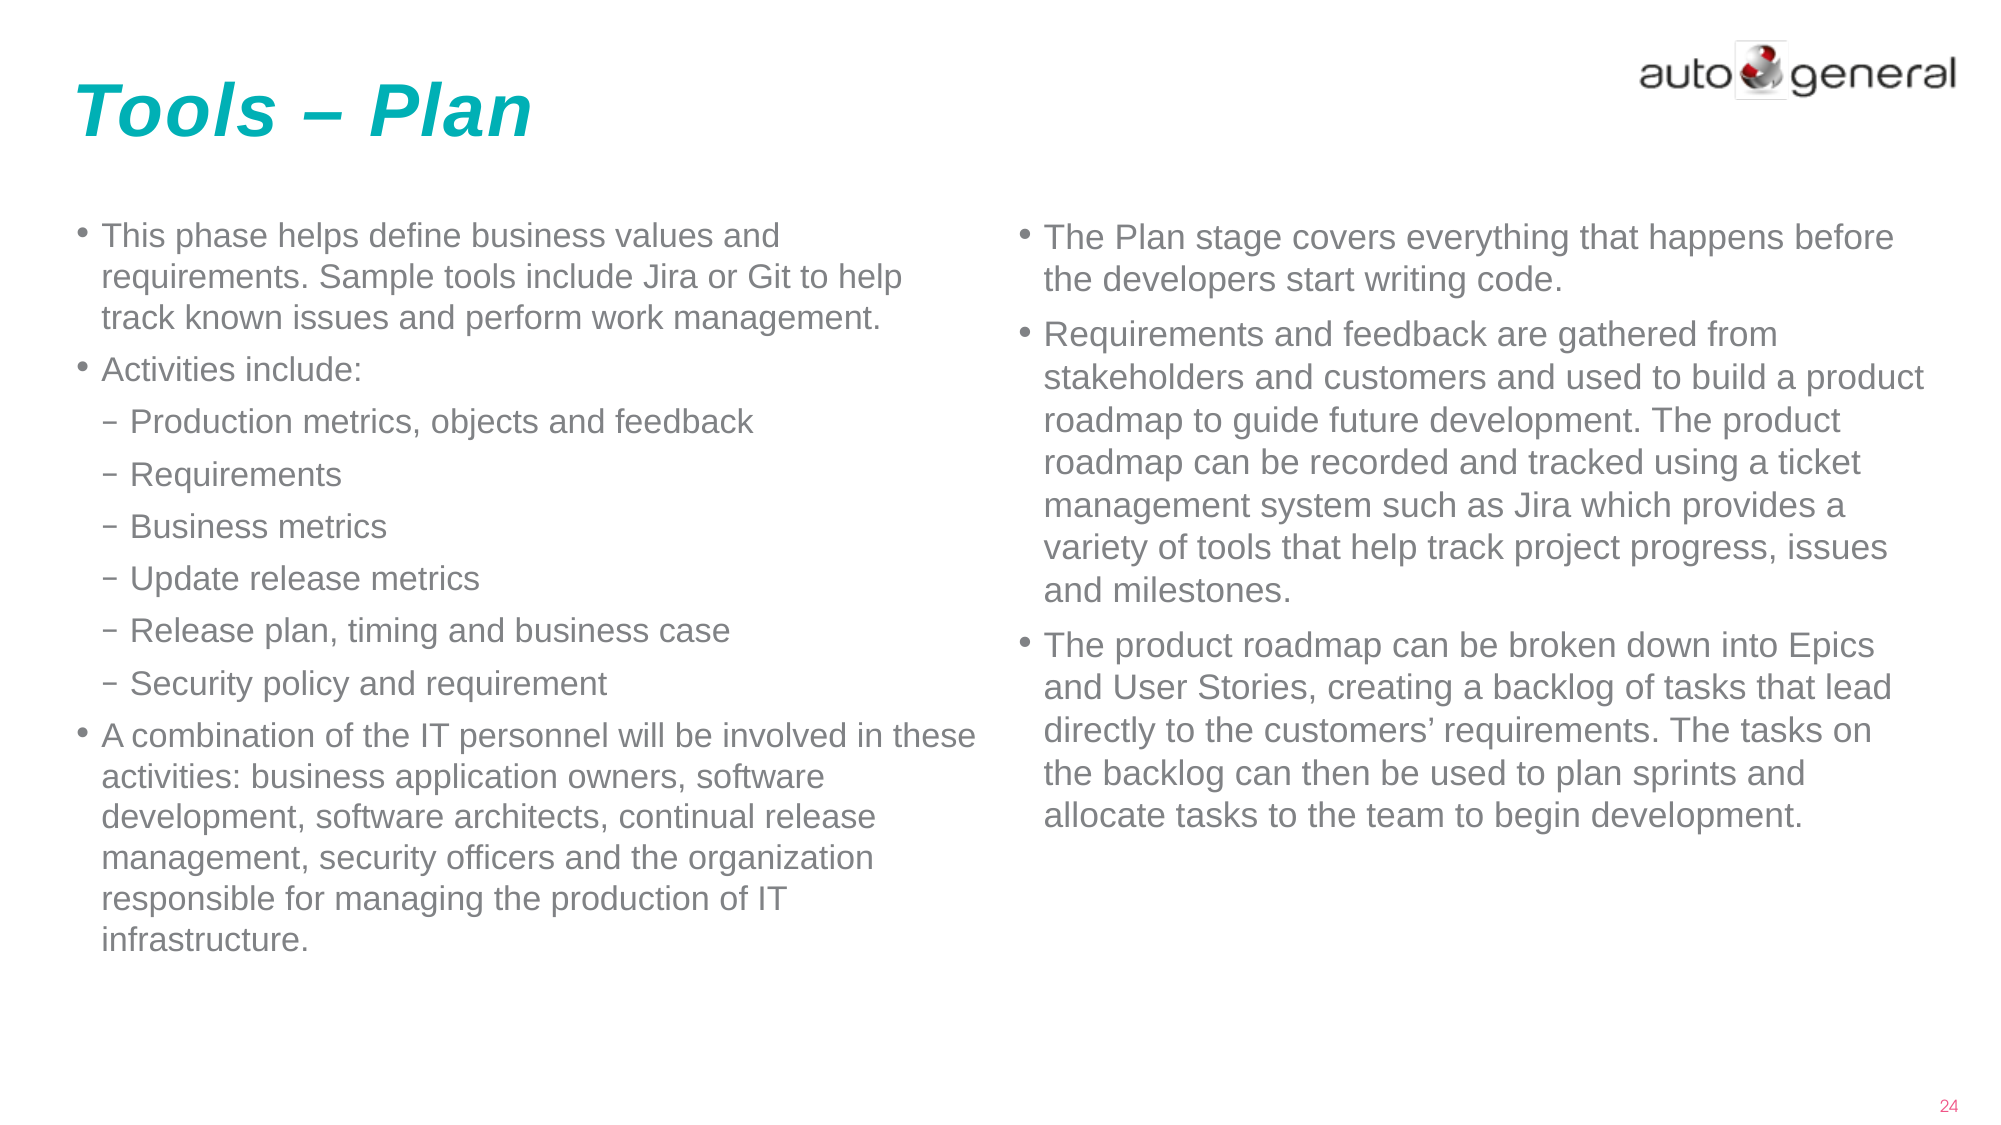

# Tools – Plan
This phase helps define business values and requirements. Sample tools include Jira or Git to help track known issues and perform work management.
Activities include:
Production metrics, objects and feedback
Requirements
Business metrics
Update release metrics
Release plan, timing and business case
Security policy and requirement
A combination of the IT personnel will be involved in these activities: business application owners, software development, software architects, continual release management, security officers and the organization responsible for managing the production of IT infrastructure.
The Plan stage covers everything that happens before the developers start writing code.
Requirements and feedback are gathered from stakeholders and customers and used to build a product roadmap to guide future development. The product roadmap can be recorded and tracked using a ticket management system such as Jira which provides a variety of tools that help track project progress, issues and milestones.
The product roadmap can be broken down into Epics and User Stories, creating a backlog of tasks that lead directly to the customers’ requirements. The tasks on the backlog can then be used to plan sprints and allocate tasks to the team to begin development.